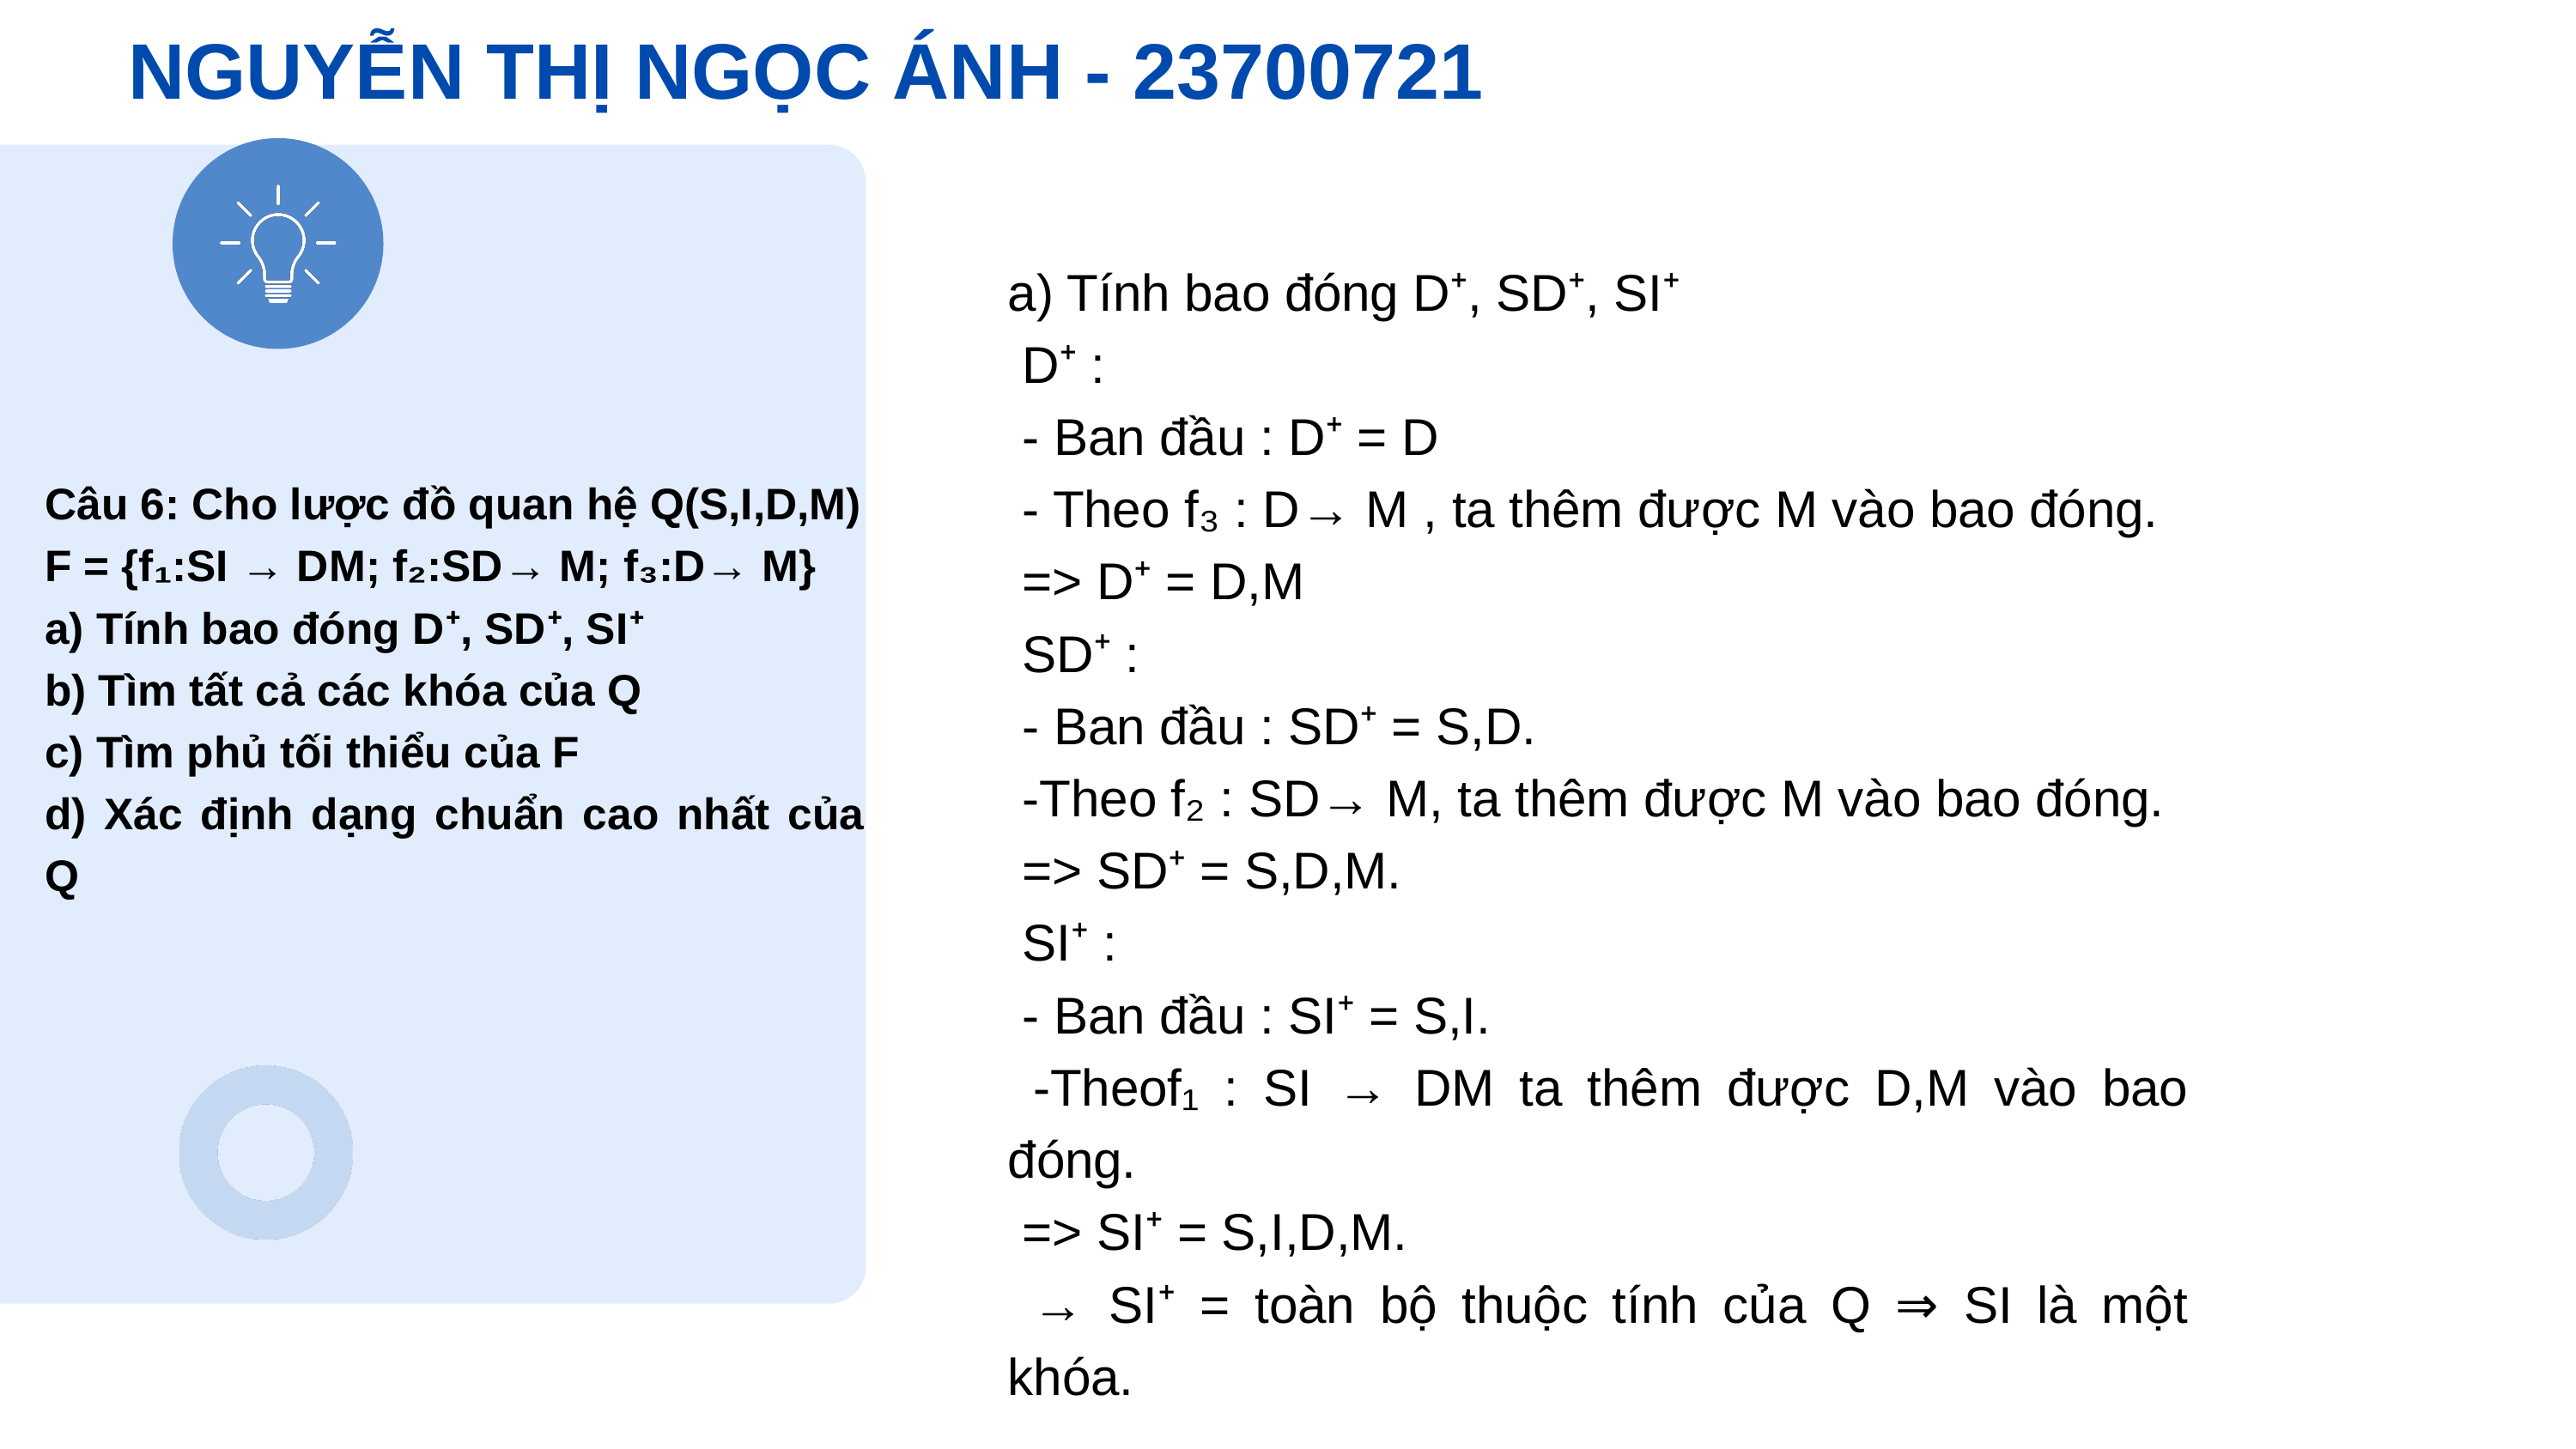

NGUYỄN THỊ NGỌC ÁNH - 23700721

a) Tính bao đóng D⁺, SD⁺, SI⁺
 D⁺ :
 - Ban đầu : D⁺ = D
 - Theo f₃ : D→ M , ta thêm được M vào bao đóng.
 => D⁺ = D,M
 SD⁺ :
 - Ban đầu : SD⁺ = S,D.
 -Theo f₂ : SD→ M, ta thêm được M vào bao đóng.
 => SD⁺ = S,D,M.
 SI⁺ :
 - Ban đầu : SI⁺ = S,I.
 -Theof₁ : SI → DM ta thêm được D,M vào bao đóng.
 => SI⁺ = S,I,D,M.
 → SI⁺ = toàn bộ thuộc tính của Q ⇒ SI là một khóa.

Câu 6: Cho lược đồ quan hệ Q(S,I,D,M)
F = {f₁:SI → DM; f₂:SD→ M; f₃:D→ M}
a) Tính bao đóng D⁺, SD⁺, SI⁺
b) Tìm tất cả các khóa của Q
c) Tìm phủ tối thiểu của F
d) Xác định dạng chuẩn cao nhất của Q